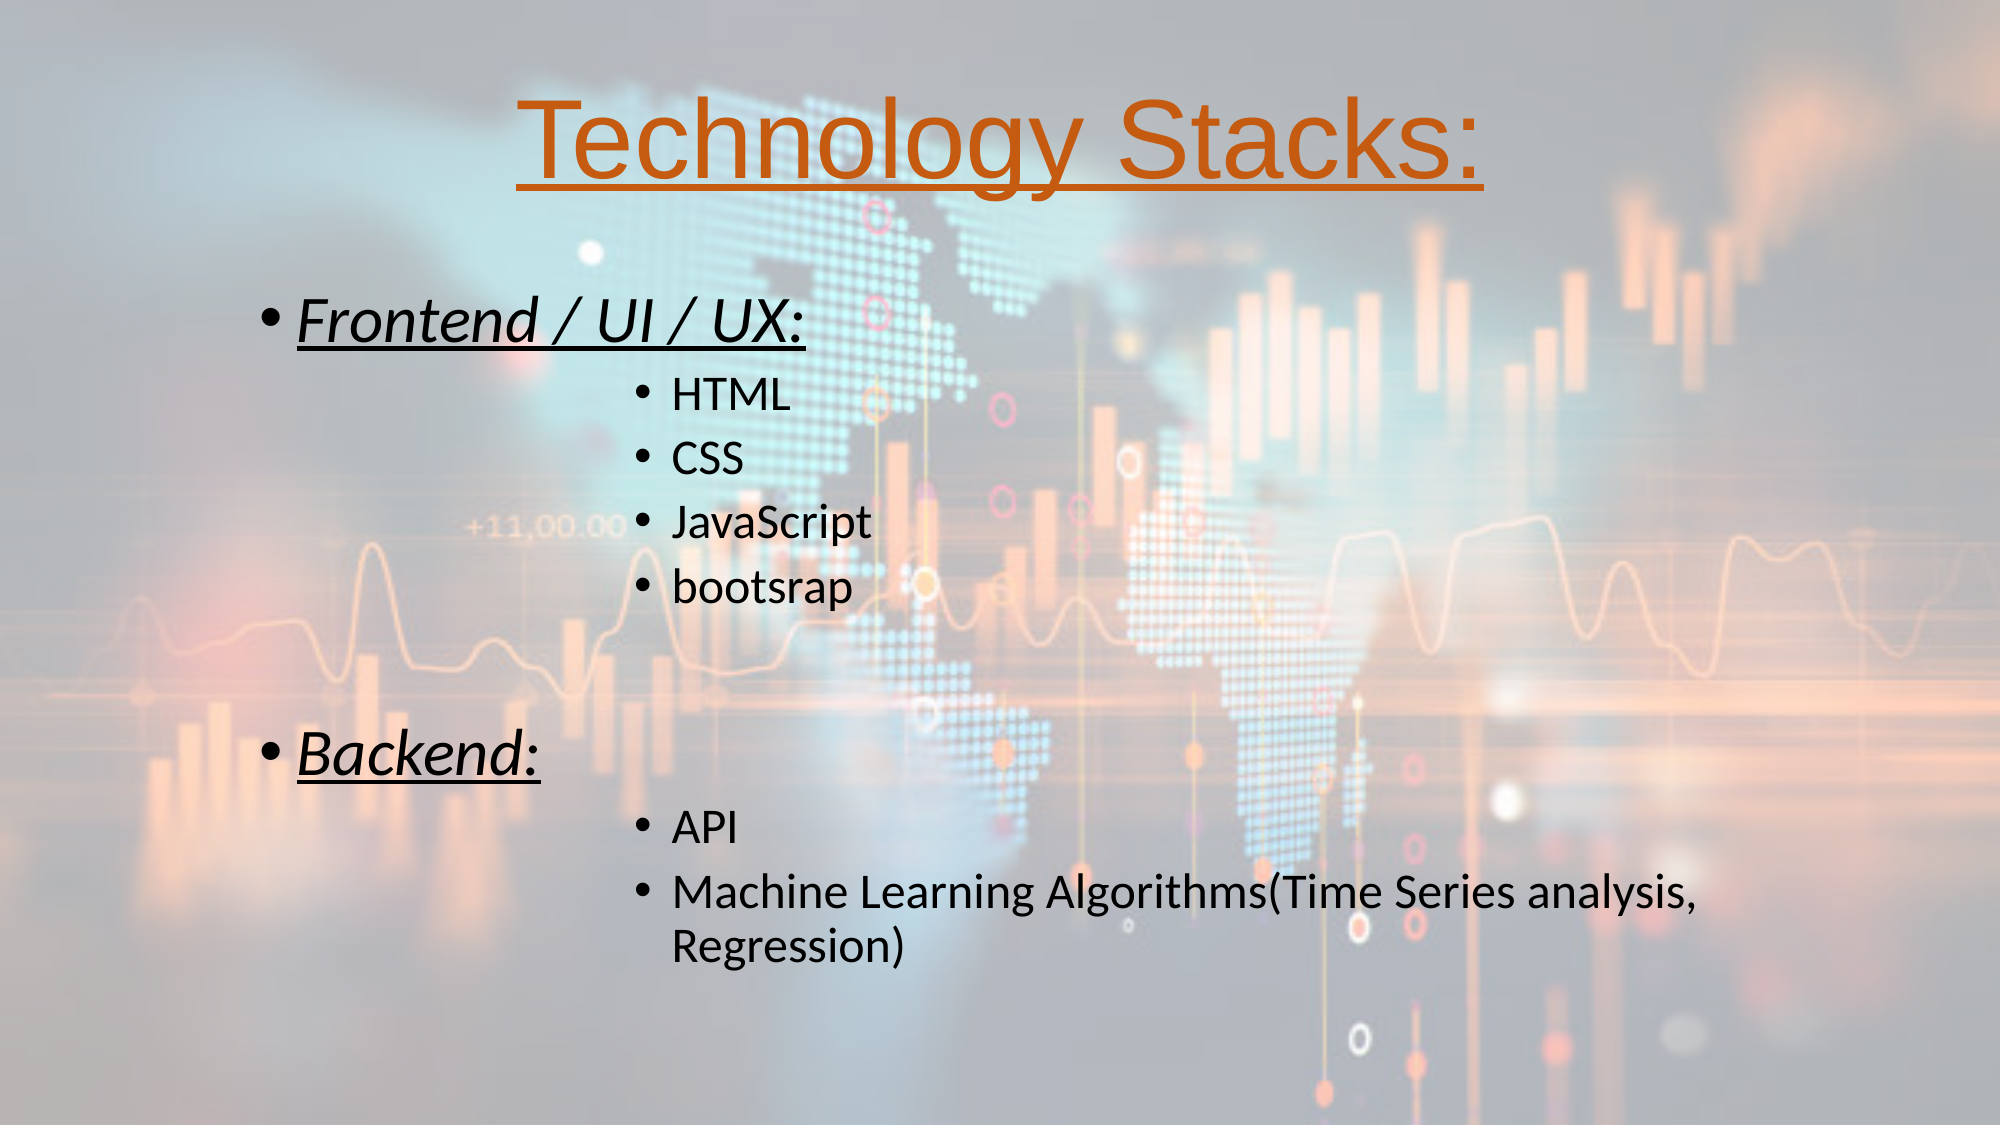

Technology Stacks:
Frontend / UI / UX:
HTML
CSS
JavaScript
bootsrap

Backend:
API
Machine Learning Algorithms(Time Series analysis, Regression)